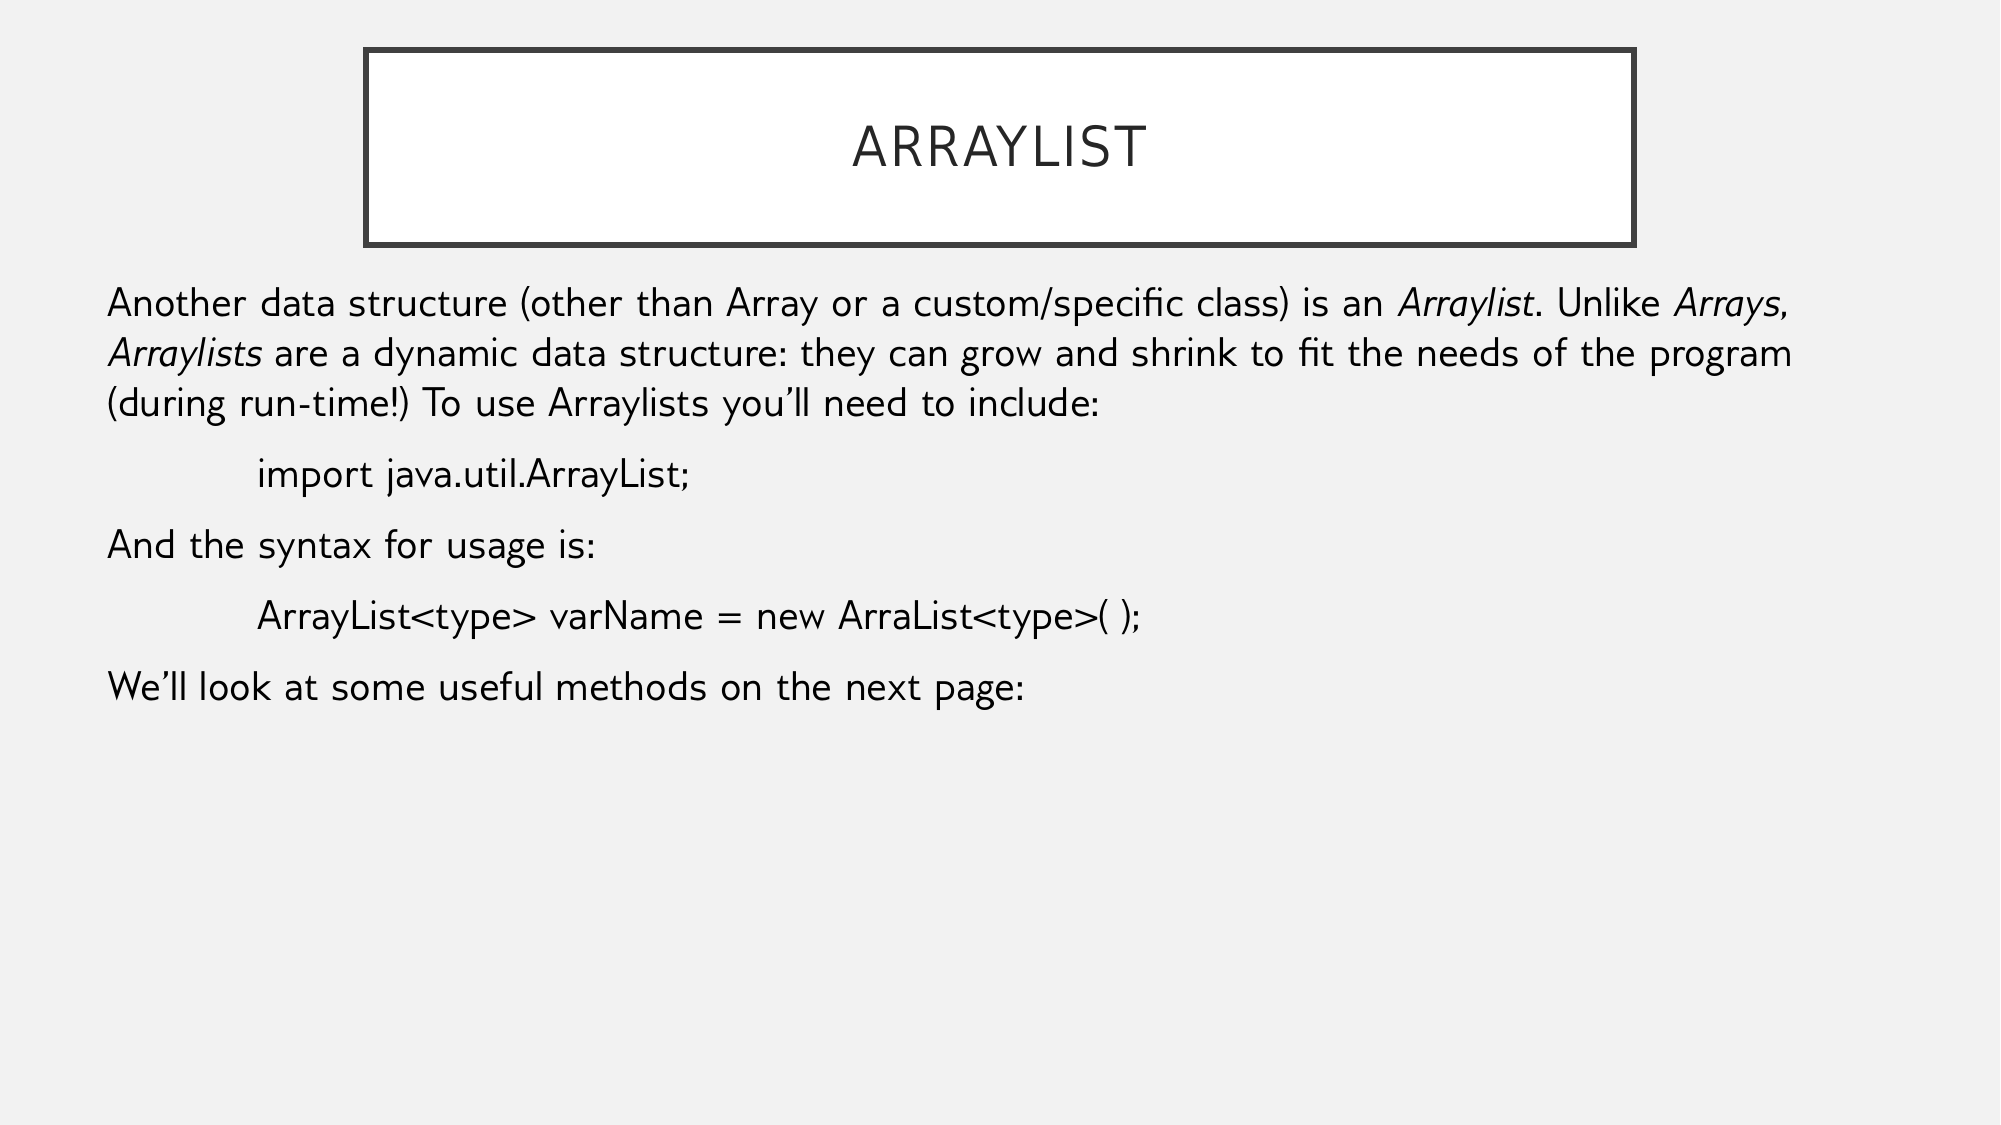

# Arraylist
Another data structure (other than Array or a custom/specific class) is an Arraylist. Unlike Arrays, Arraylists are a dynamic data structure: they can grow and shrink to fit the needs of the program (during run-time!) To use Arraylists you’ll need to include:
	import java.util.ArrayList;
And the syntax for usage is:
	ArrayList<type> varName = new ArraList<type>( );
We’ll look at some useful methods on the next page: